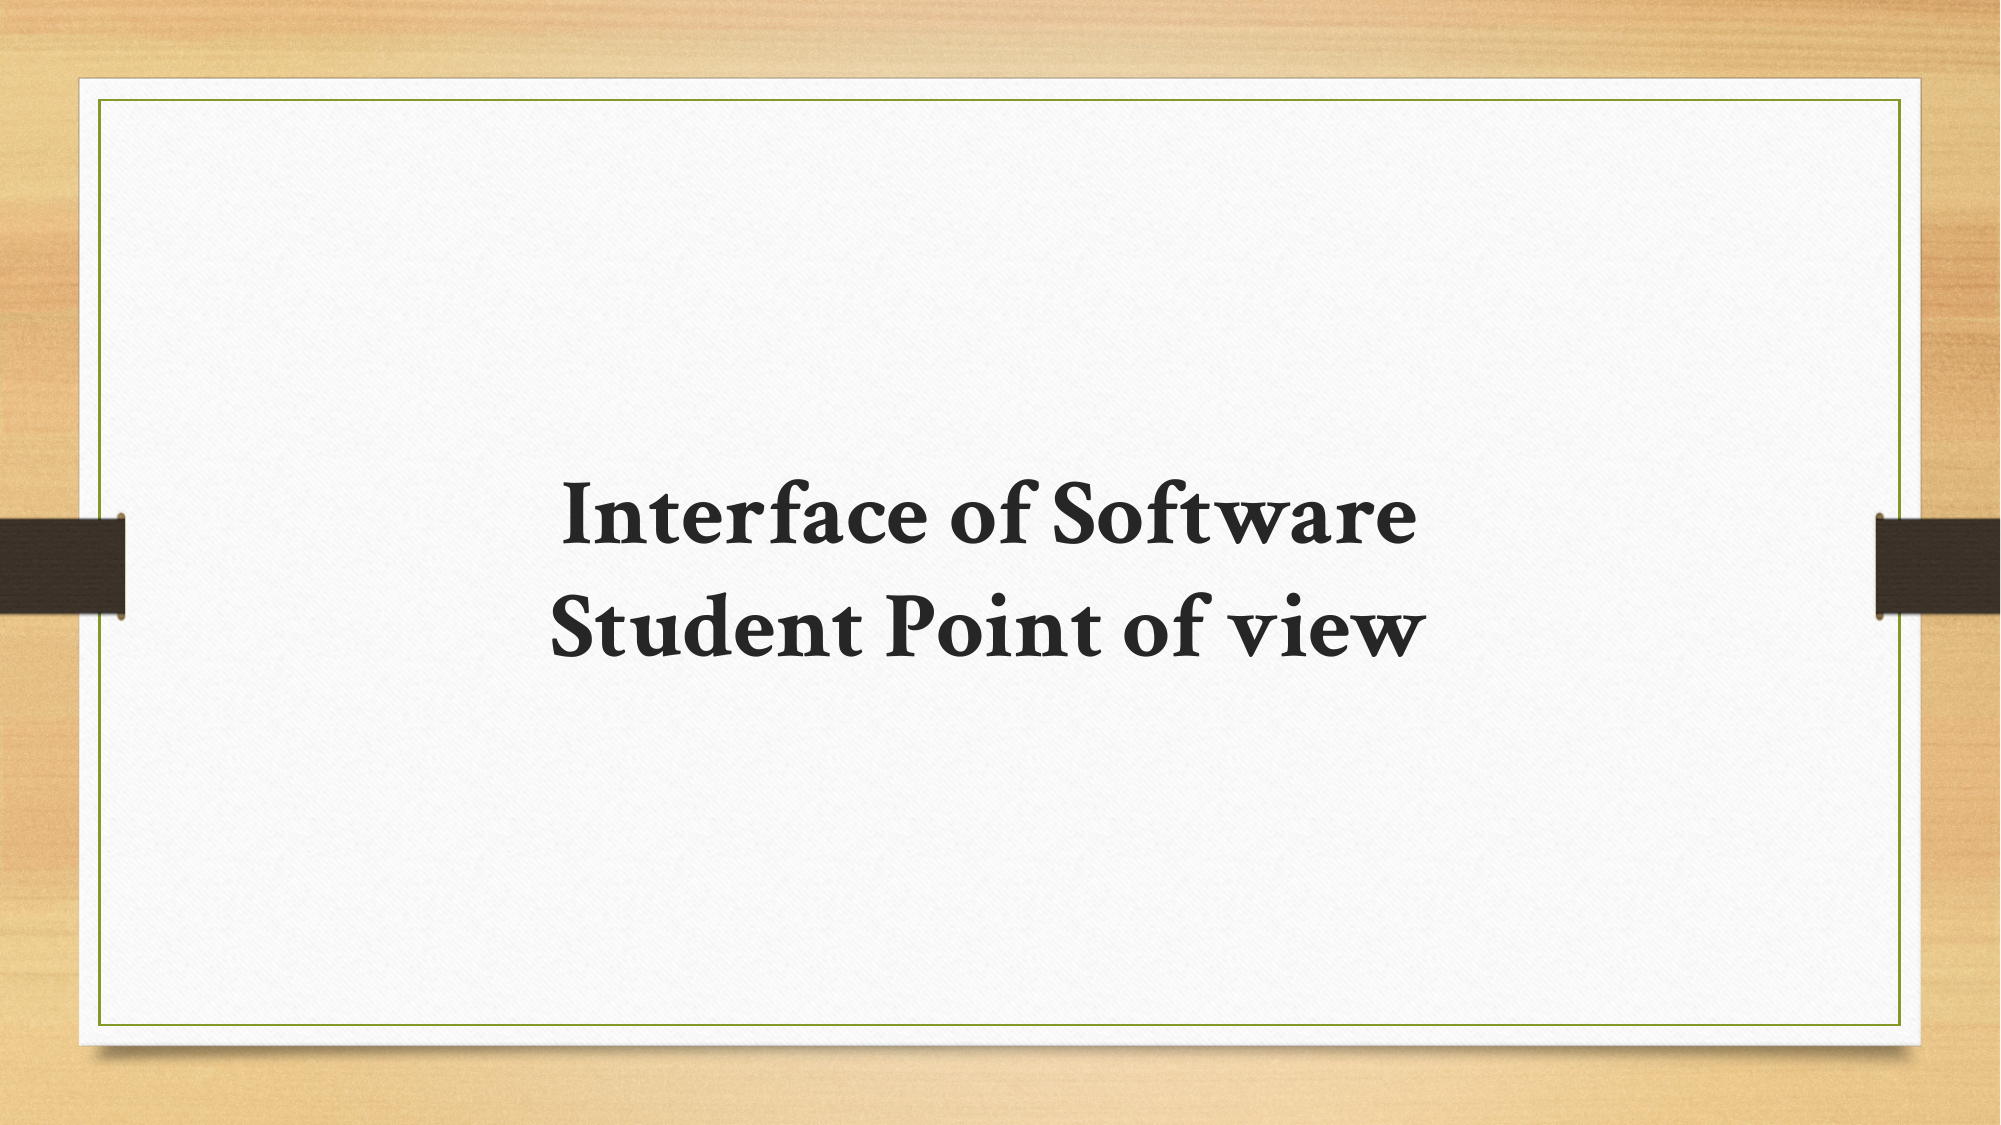

# Interface of Software Student Point of view